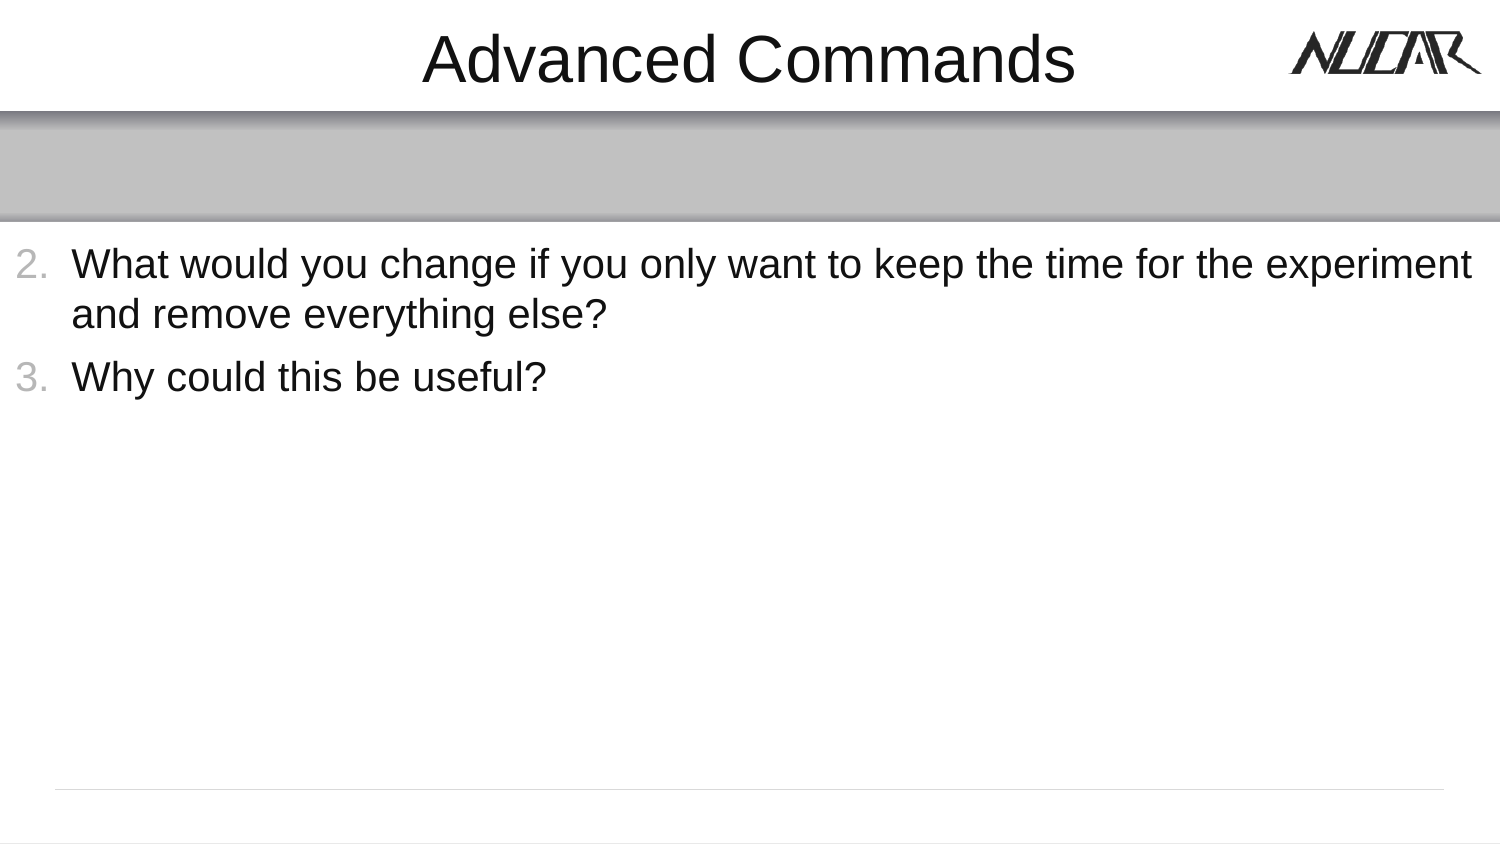

# Advanced Commands
What would you change if you only want to keep the time for the experiment and remove everything else?
Why could this be useful?